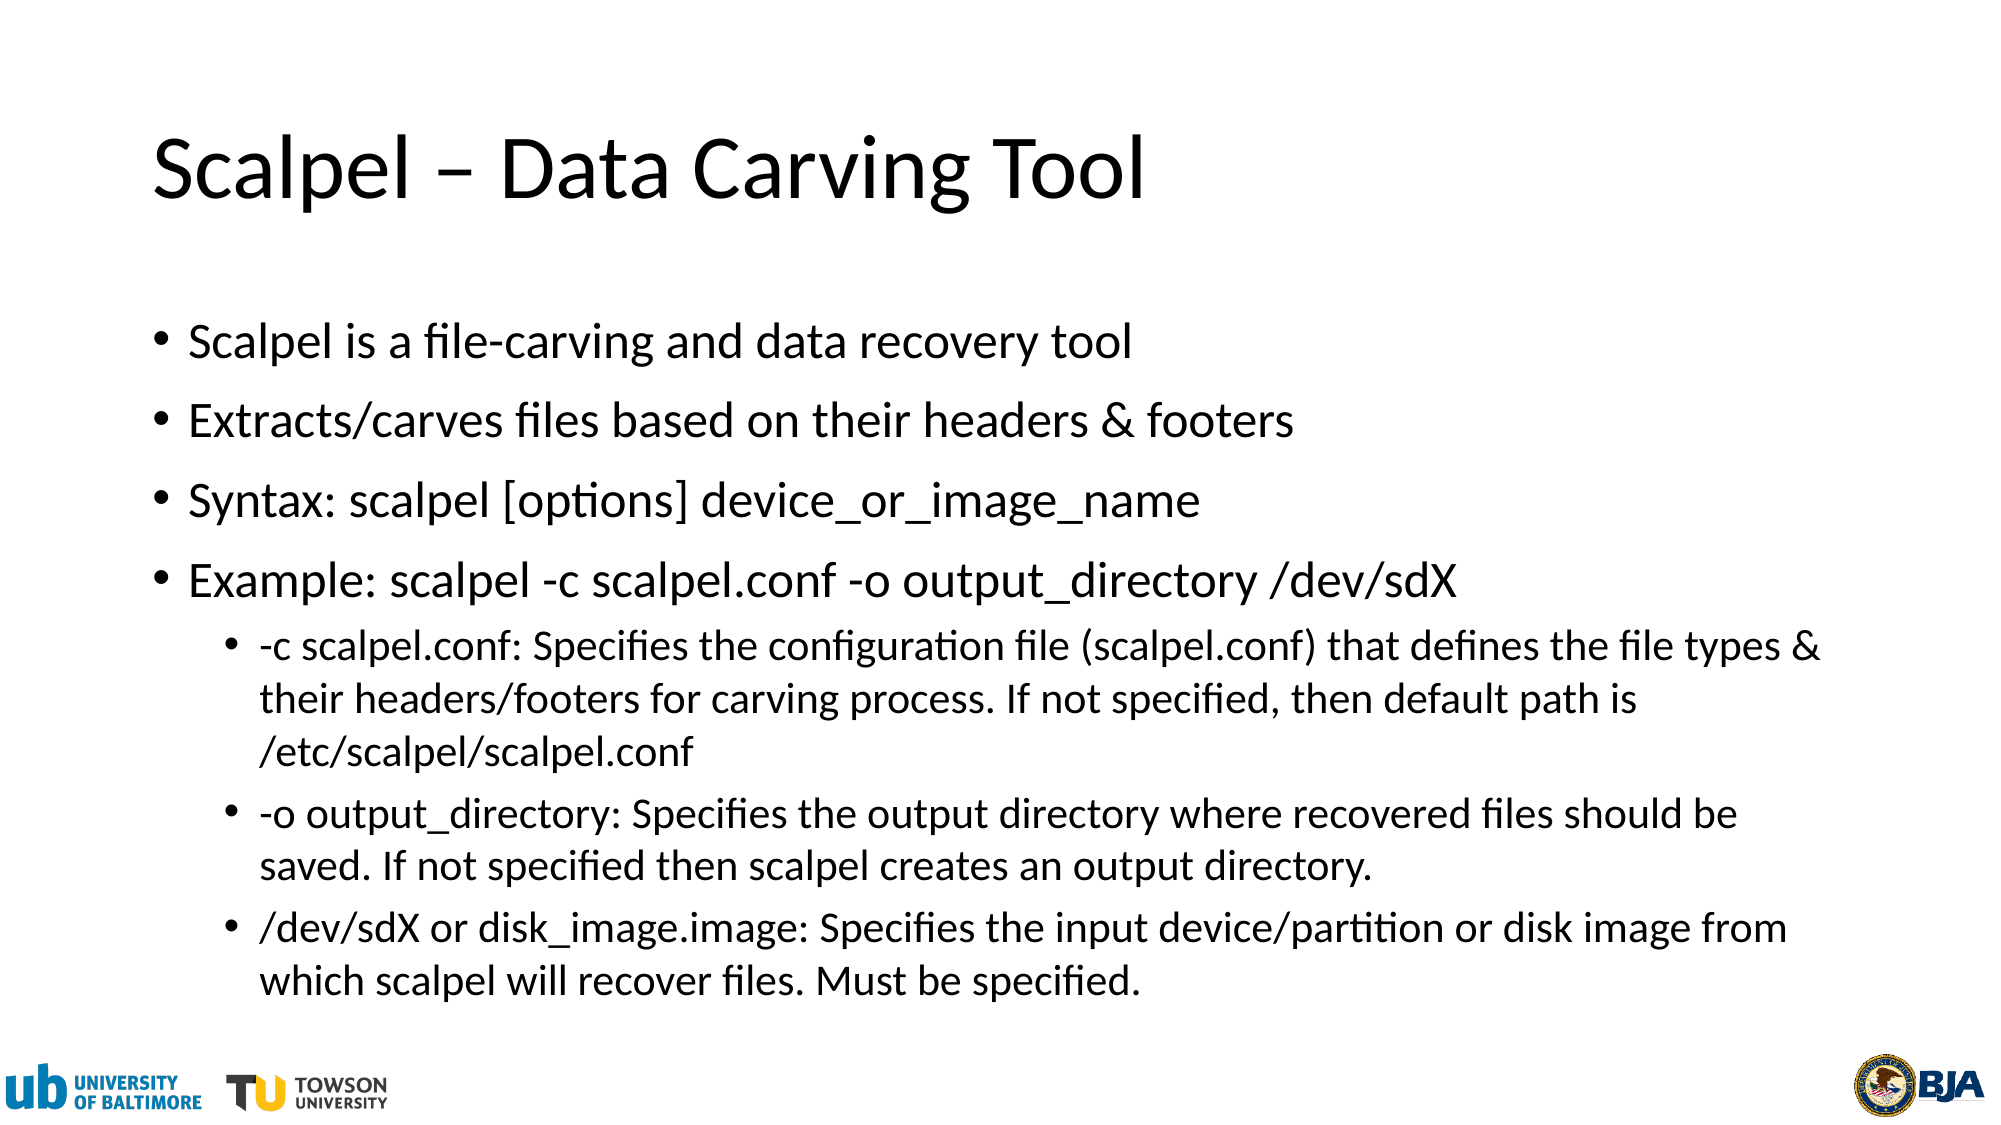

# Scalpel – Data Carving Tool
Scalpel is a file-carving and data recovery tool
Extracts/carves files based on their headers & footers
Syntax: scalpel [options] device_or_image_name
Example: scalpel -c scalpel.conf -o output_directory /dev/sdX
-c scalpel.conf: Specifies the configuration file (scalpel.conf) that defines the file types & their headers/footers for carving process. If not specified, then default path is /etc/scalpel/scalpel.conf
-o output_directory: Specifies the output directory where recovered files should be saved. If not specified then scalpel creates an output directory.
/dev/sdX or disk_image.image: Specifies the input device/partition or disk image from which scalpel will recover files. Must be specified.